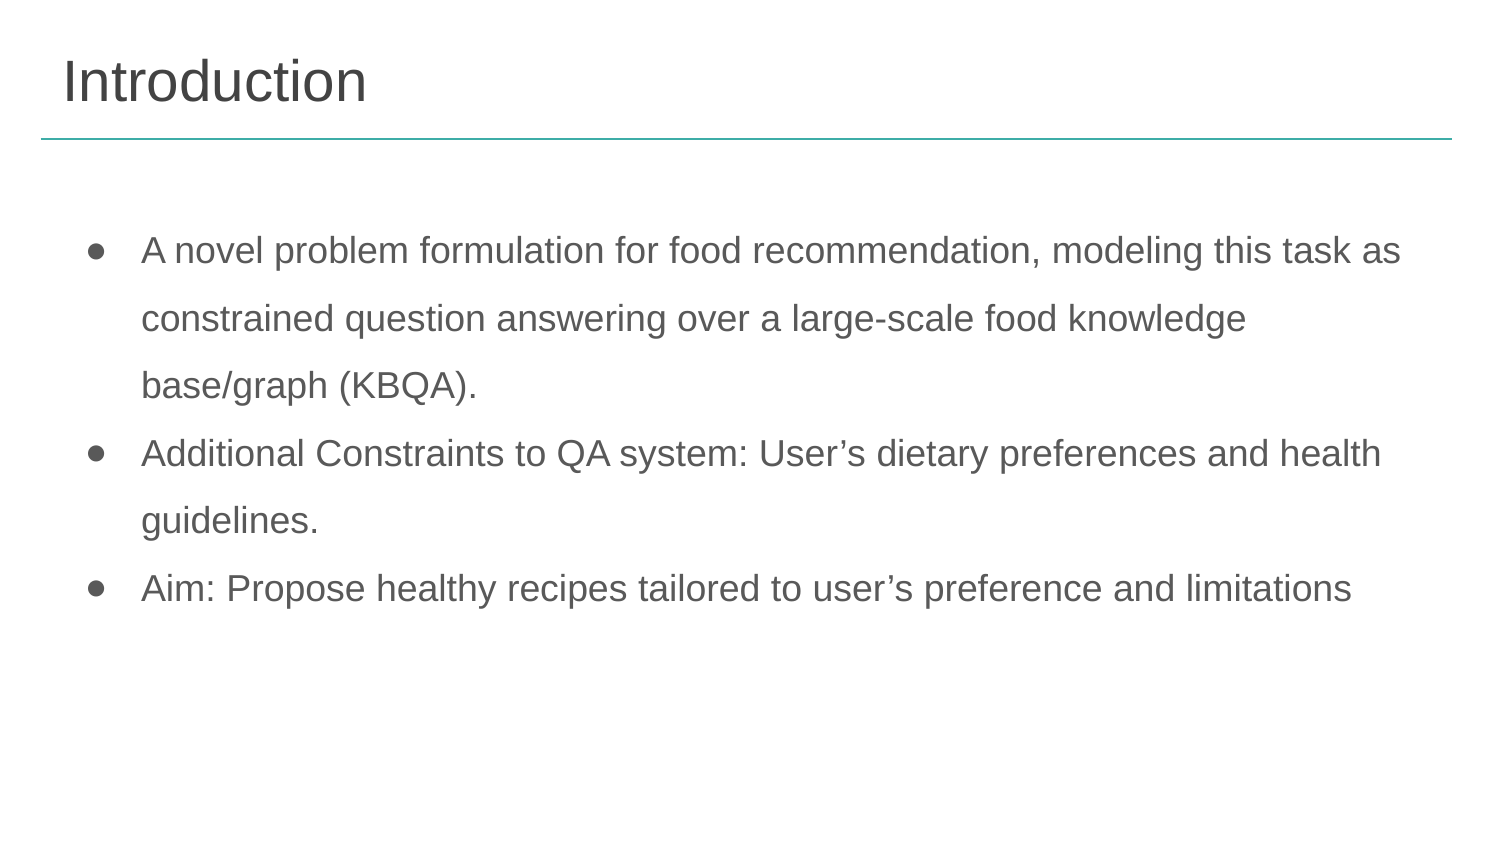

# Introduction
A novel problem formulation for food recommendation, modeling this task as constrained question answering over a large-scale food knowledge base/graph (KBQA).
Additional Constraints to QA system: User’s dietary preferences and health guidelines.
Aim: Propose healthy recipes tailored to user’s preference and limitations